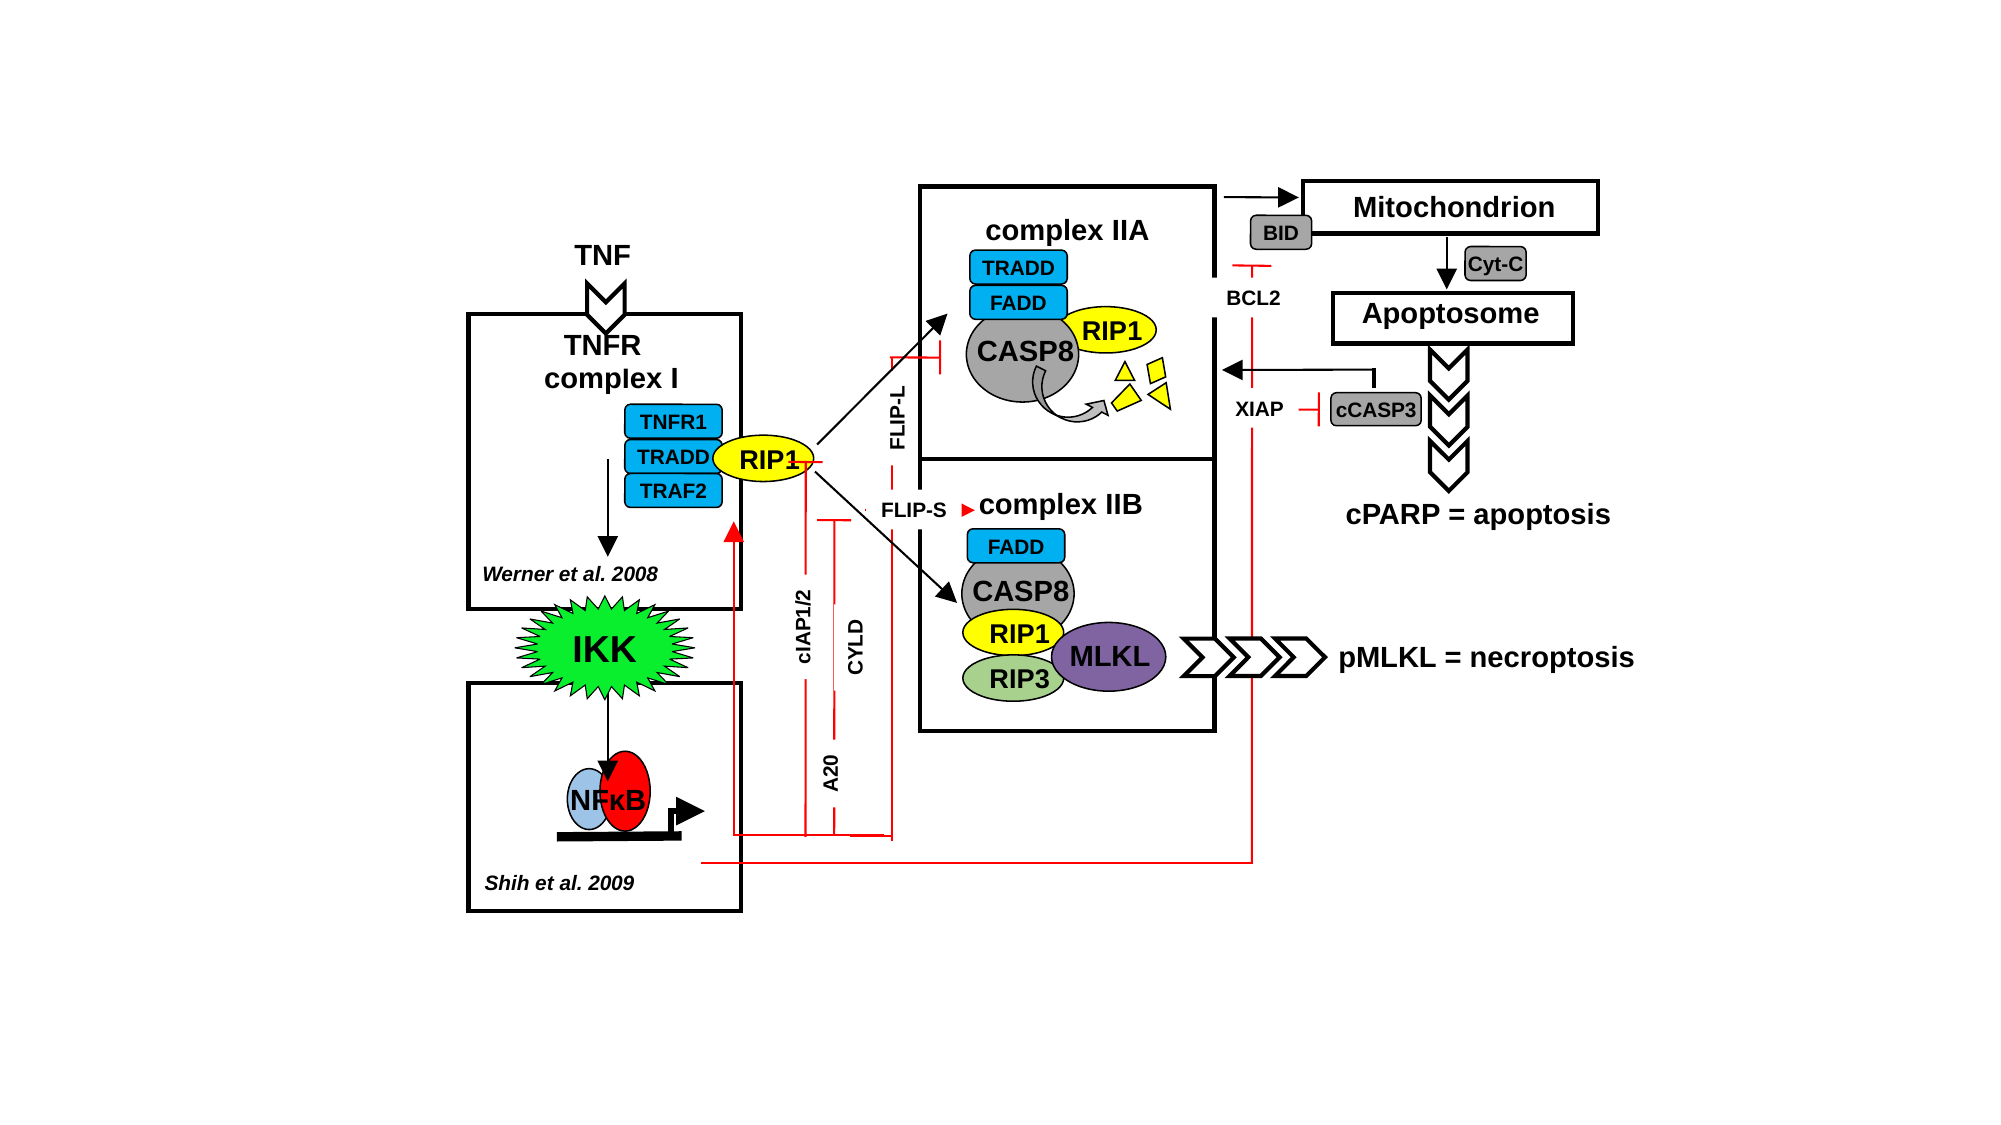

Mitochondrion

complex IIA
BID
TNF
Cyt-C
TRADD
BCL2
FADD
Apoptosome

RIP1

TNFR
CASP8
complex I

XIAP
cCASP3
FLIP-L

TNFR1
RIP1
TRADD

TRAF2
complex IIB
cPARP = apoptosis
FLIP-S
FADD

Werner et al. 2008
CASP8

IKK
cIAP1/2
RIP1

CYLD
MLKL
pMLKL = necroptosis
RIP3

A20

NFκB
Shih et al. 2009